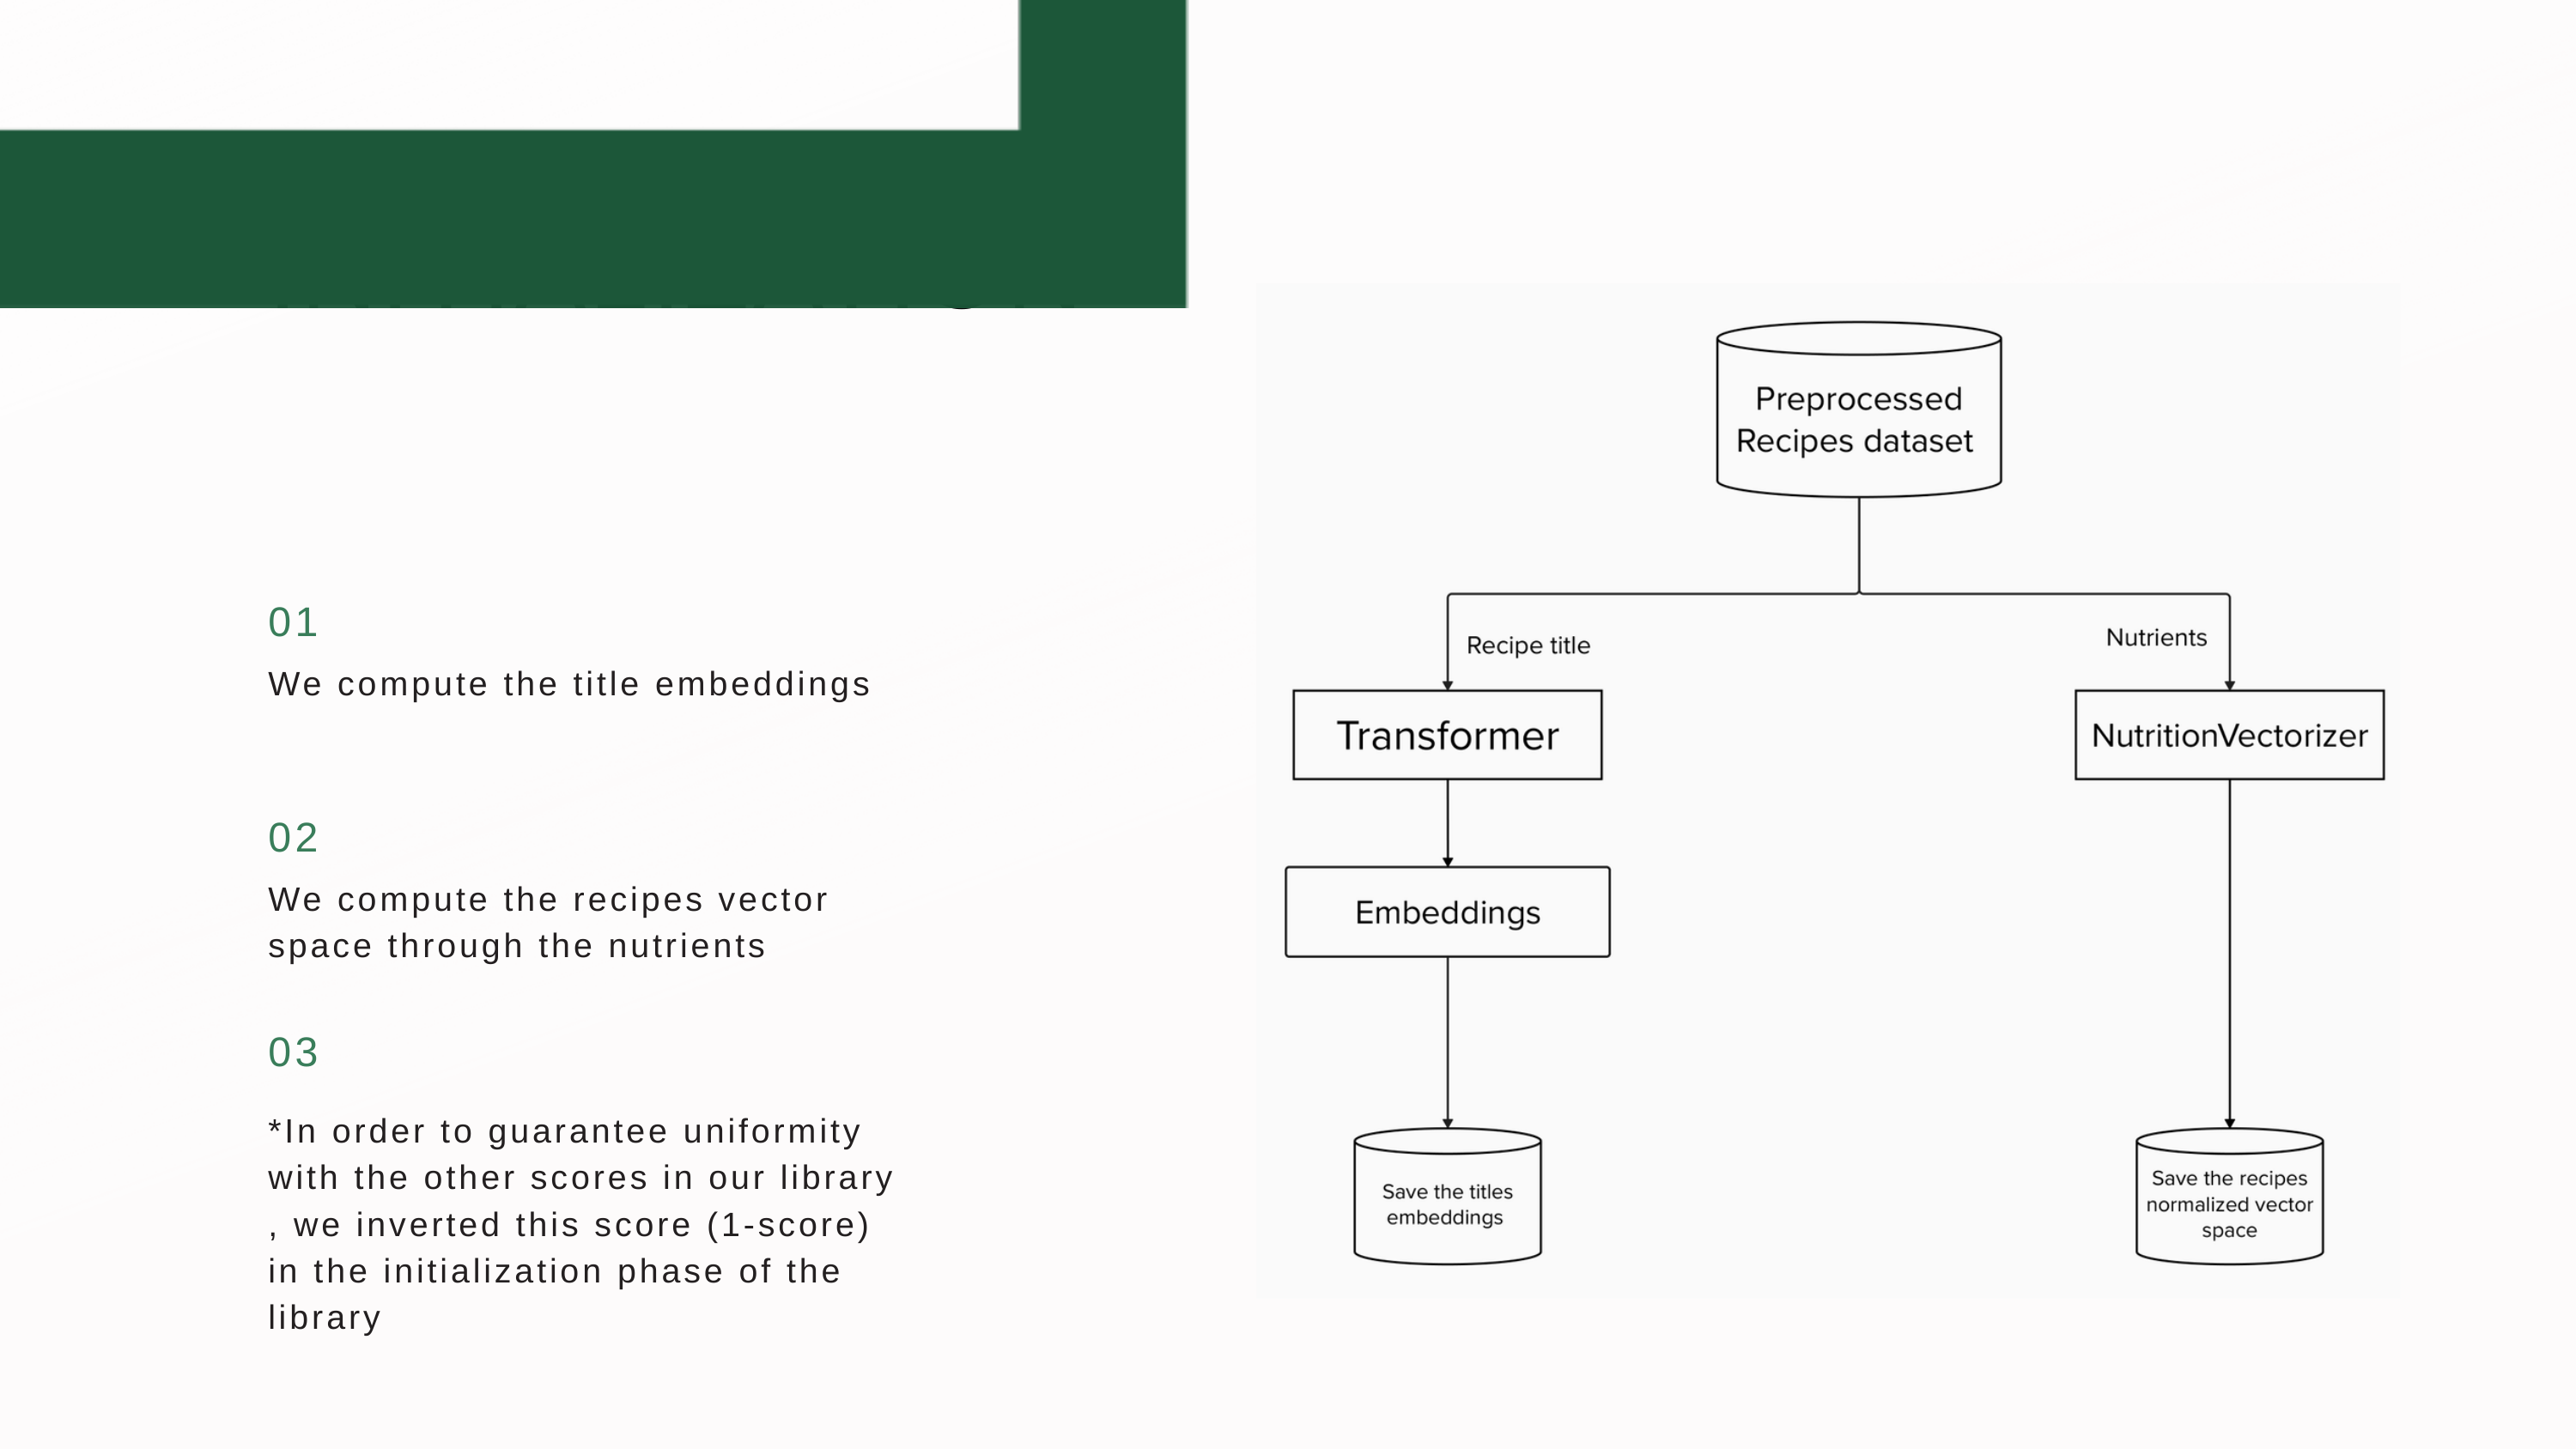

INITIALIZATION

01
We compute the title embeddings
02
We compute the recipes vector space through the nutrients
03
*In order to guarantee uniformity with the other scores in our library , we inverted this score (1-score) in the initialization phase of the library